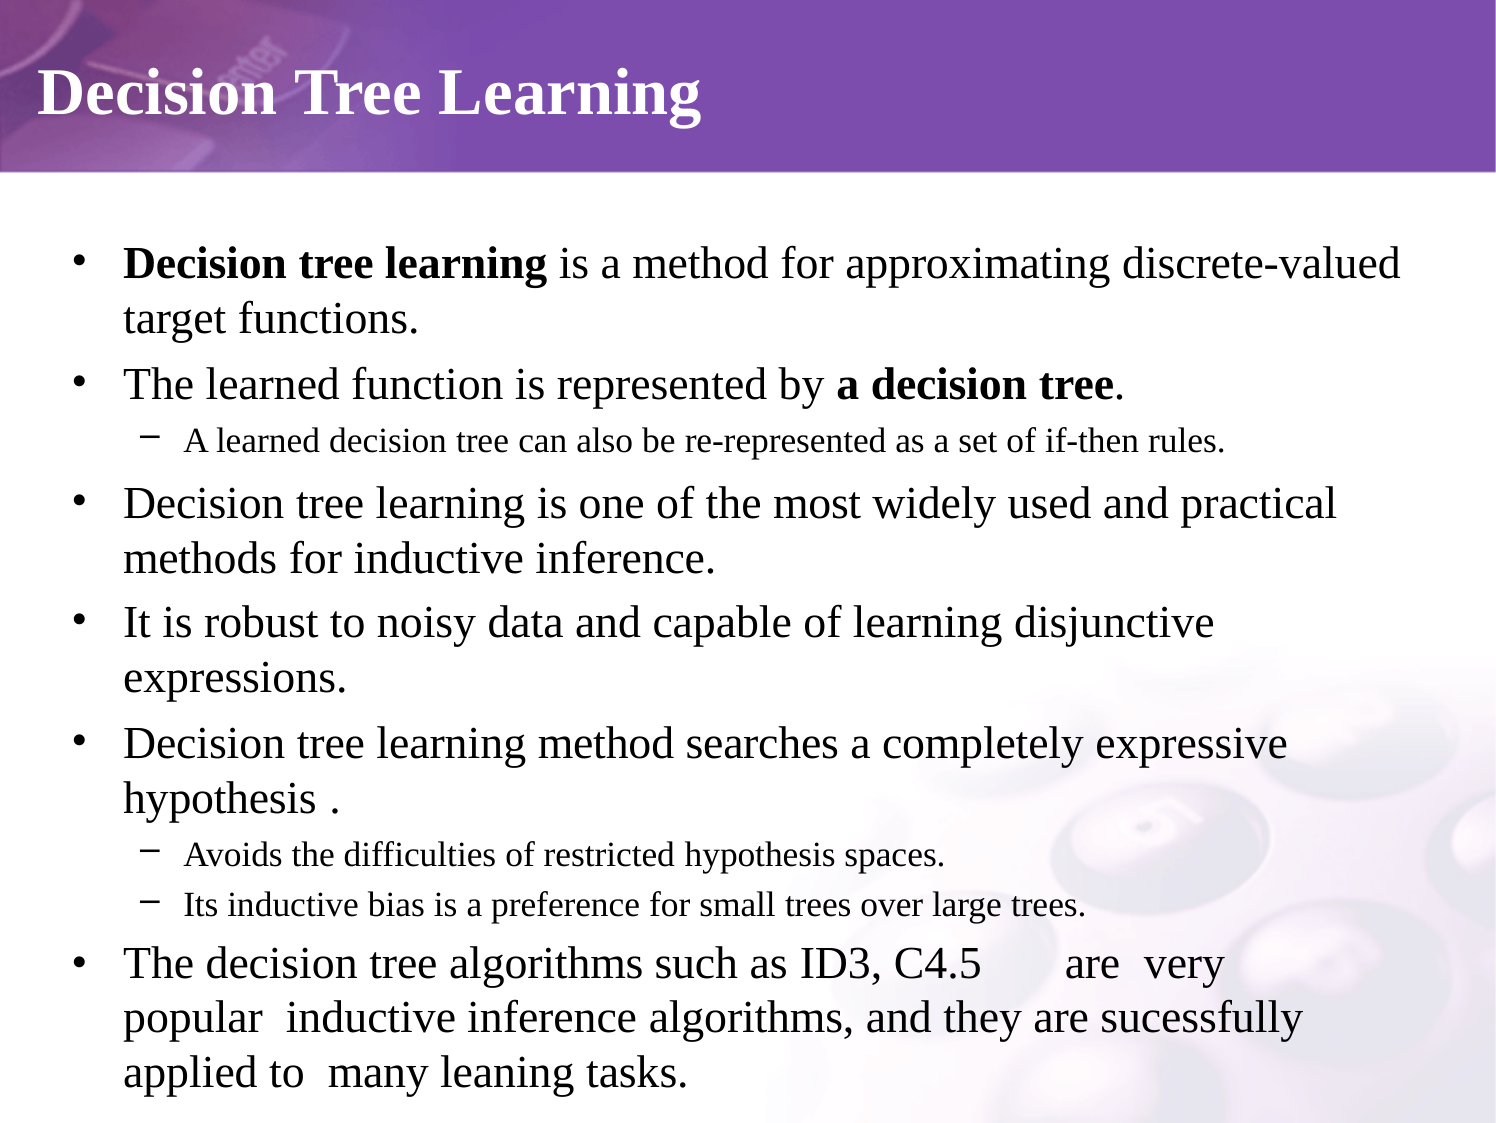

# Decision Tree Learning
Decision tree learning is a method for approximating discrete-valued  target functions.
The learned function is represented by a decision tree.
A learned decision tree can also be re-represented as a set of if-then rules.
Decision tree learning is one of the most widely used and practical  methods for inductive inference.
It is robust to noisy data and capable of learning disjunctive expressions.
Decision tree learning method searches a completely expressive  hypothesis .
Avoids the difficulties of restricted hypothesis spaces.
Its inductive bias is a preference for small trees over large trees.
The decision tree algorithms such as ID3, C4.5	are	very popular  inductive inference algorithms, and they are sucessfully applied to  many leaning tasks.